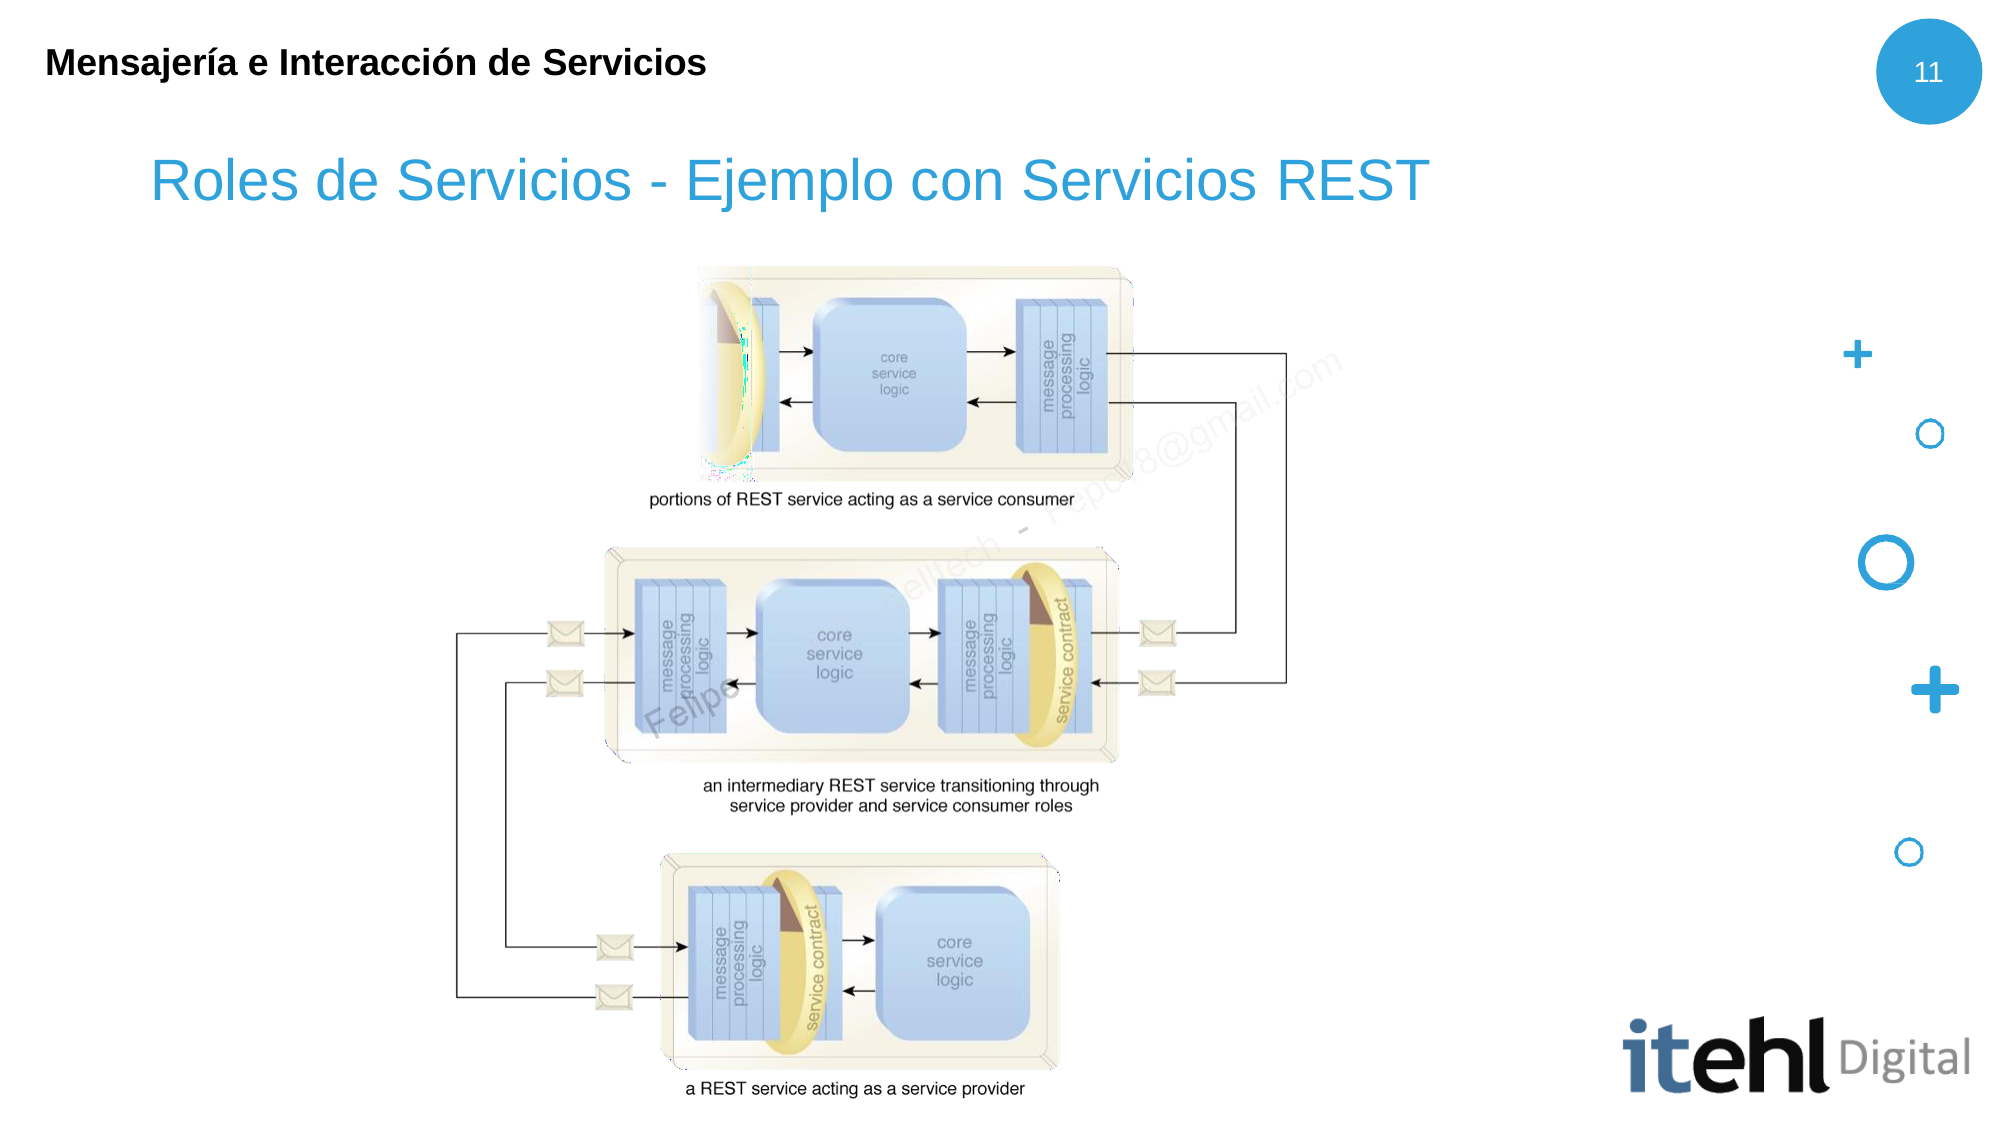

Mensajería e Interacción de Servicios
11
# Roles de Servicios - Ejemplo con Servicios REST